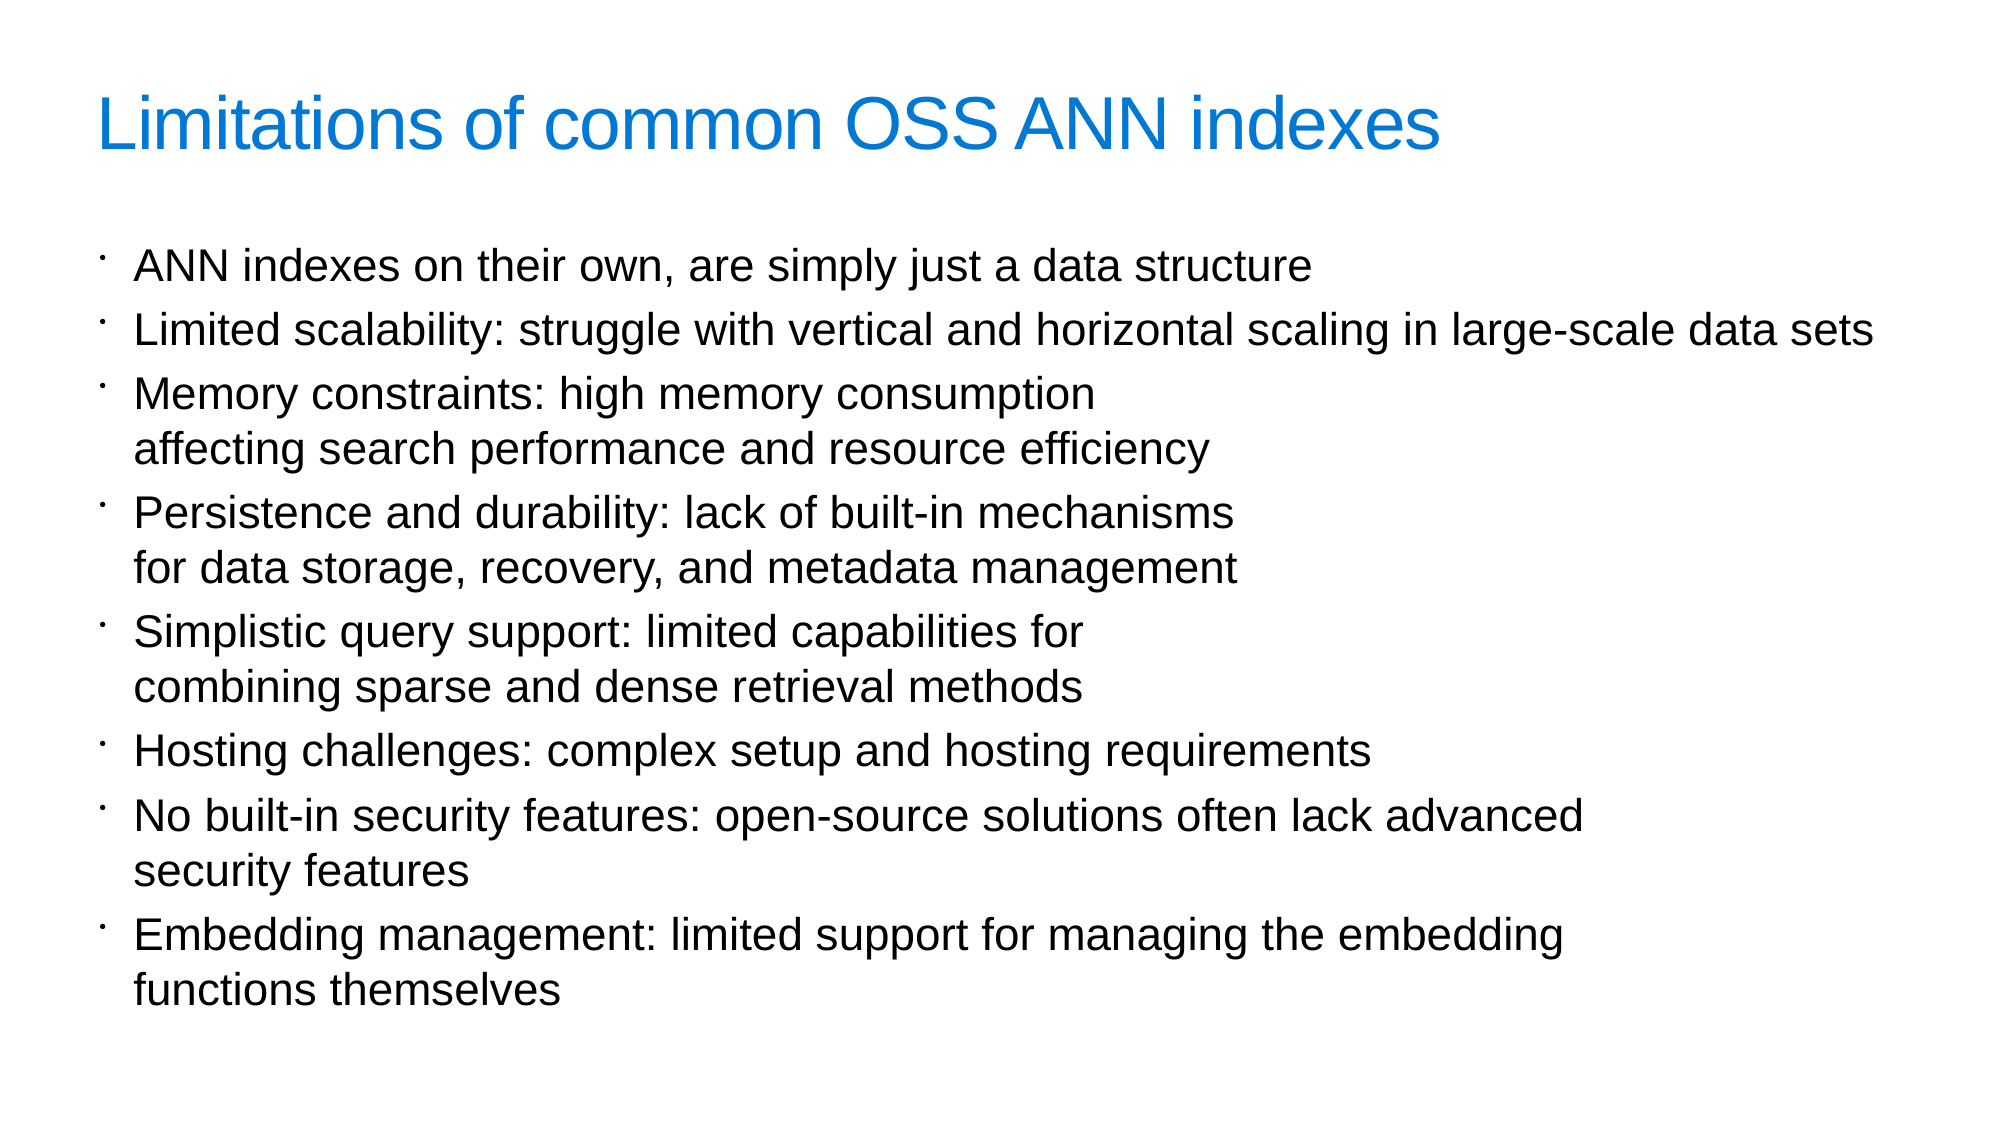

# Limitations of common OSS ANN indexes
ANN indexes on their own, are simply just a data structure
Limited scalability: struggle with vertical and horizontal scaling in large-scale data sets
Memory constraints: high memory consumption
affecting search performance and resource efficiency
Persistence and durability: lack of built-in mechanisms
for data storage, recovery, and metadata management
Simplistic query support: limited capabilities for
combining sparse and dense retrieval methods
Hosting challenges: complex setup and hosting requirements
No built-in security features: open-source solutions often lack advanced
security features
Embedding management: limited support for managing the embedding
functions themselves